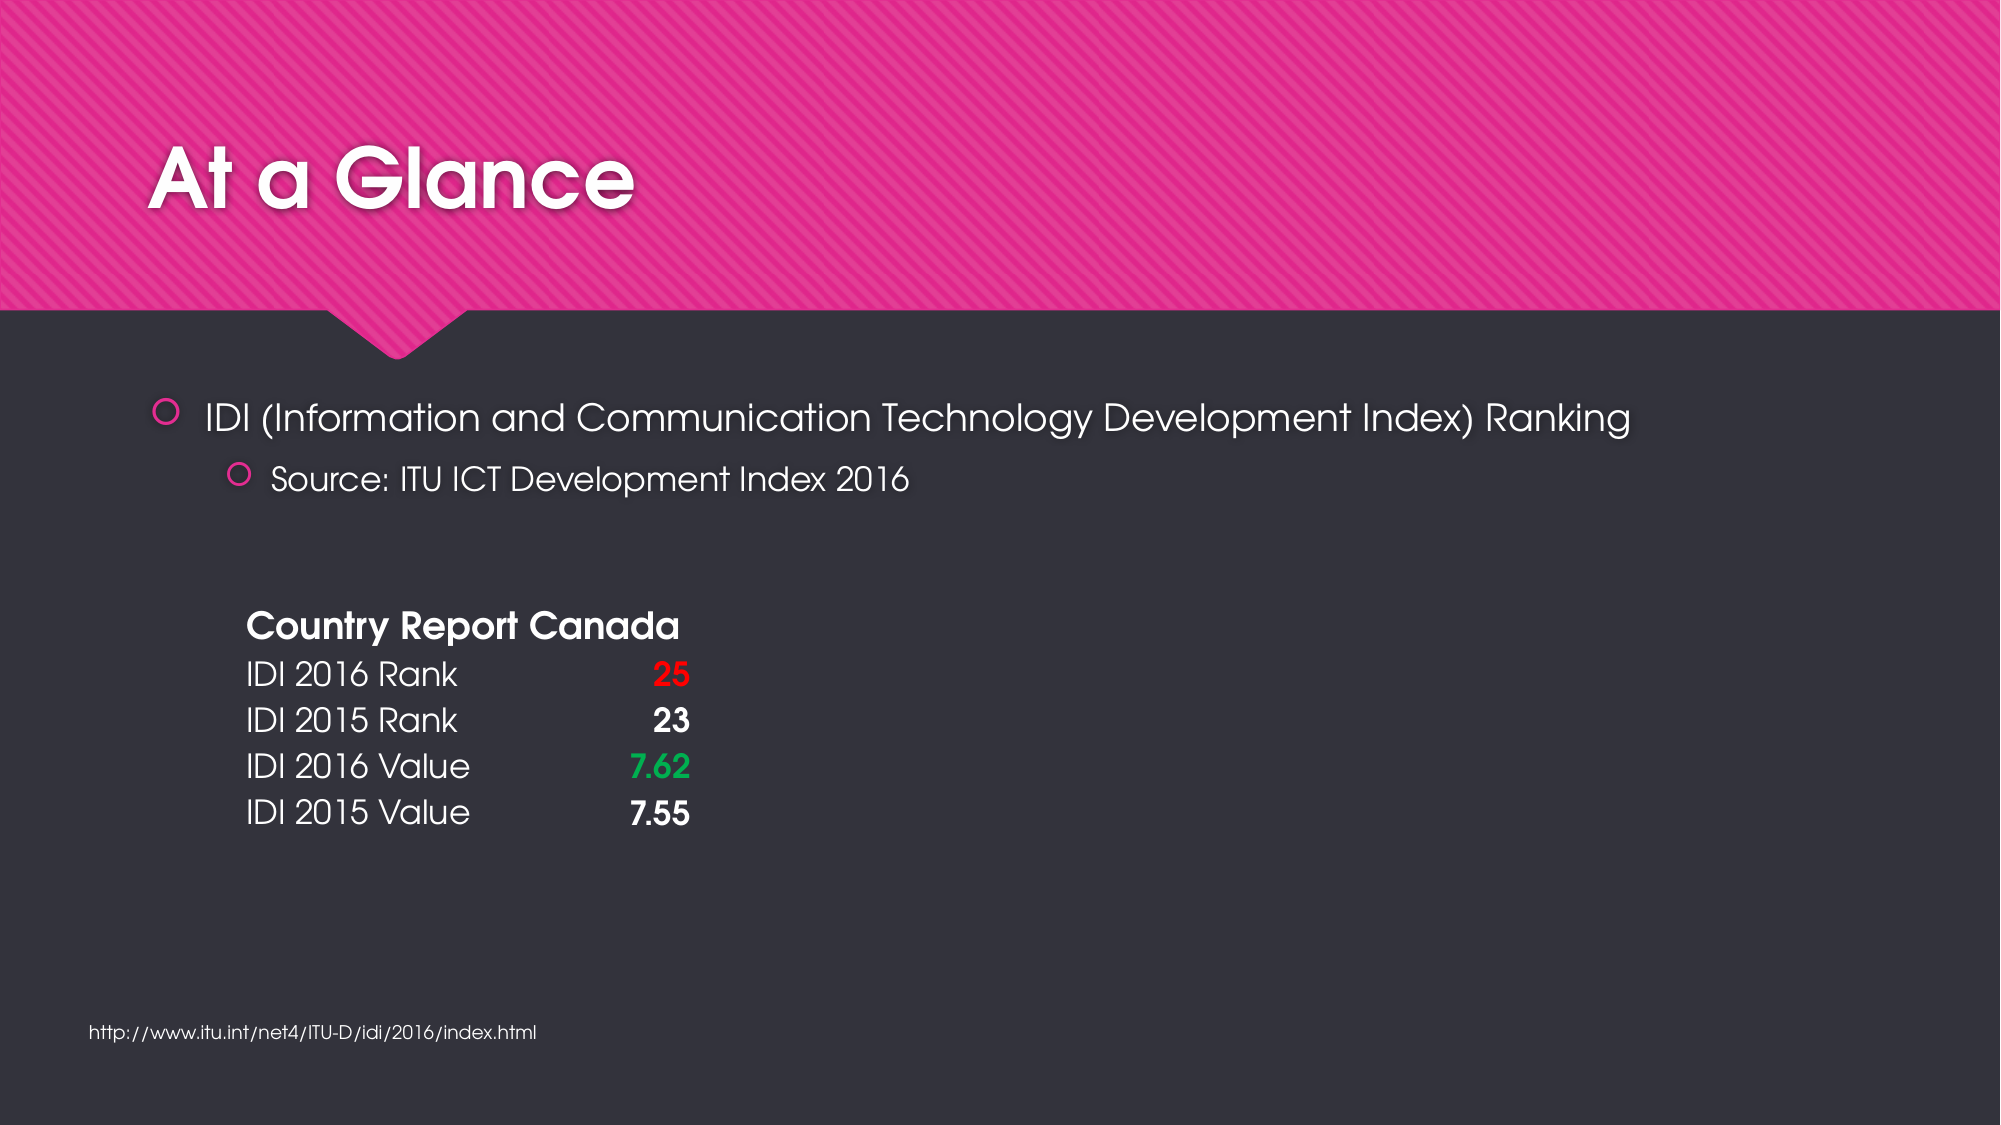

# At a Glance
IDI (Information and Communication Technology Development Index) Ranking
Source: ITU ICT Development Index 2016

| Country Report Canada |  |
| --- | --- |
| IDI 2016 Rank | 25 |
| IDI 2015 Rank | 23 |
| IDI 2016 Value | 7.62 |
| IDI 2015 Value | 7.55 |
http://www.itu.int/net4/ITU-D/idi/2016/index.html